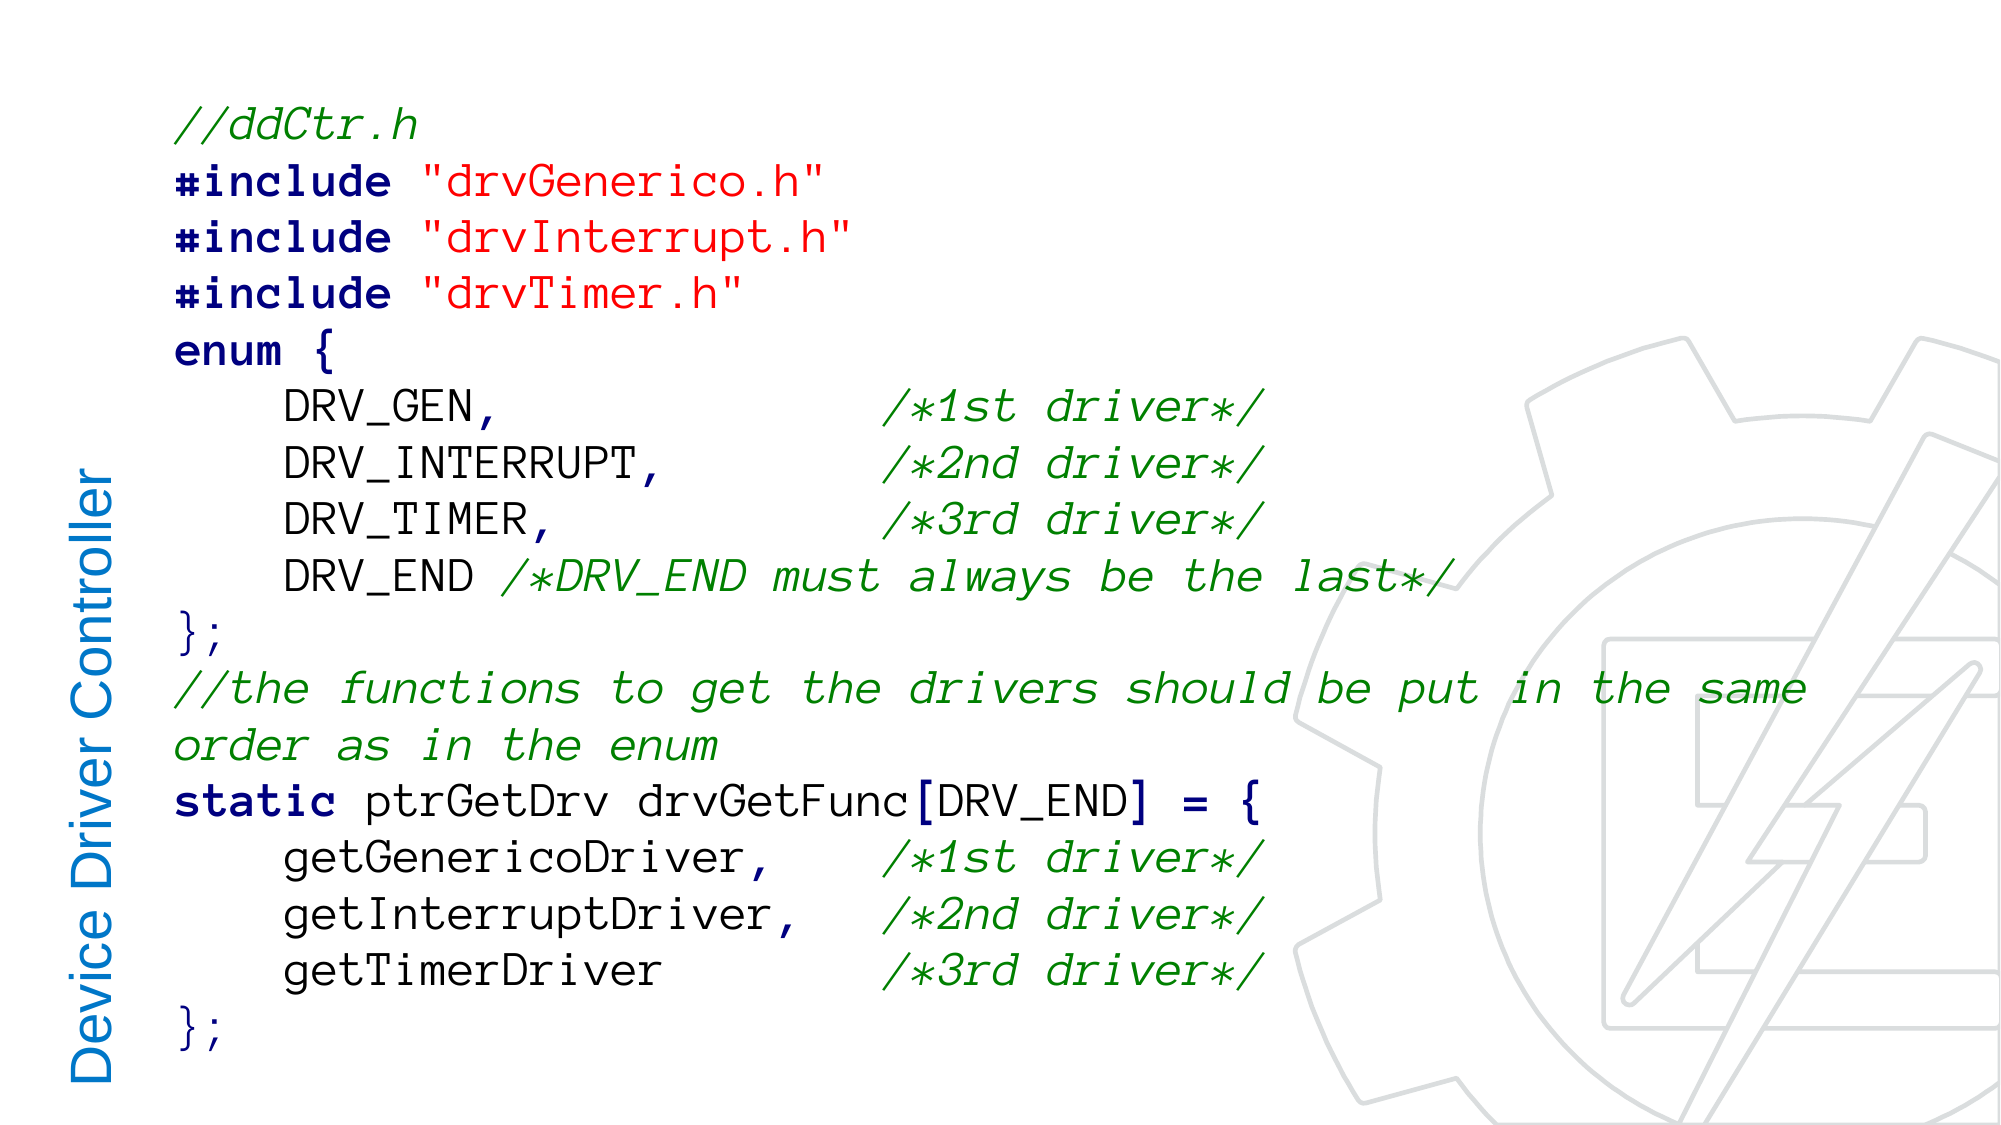

//ddCtr.h
#include "drvGenerico.h"
#include "drvInterrupt.h"
#include "drvTimer.h"
enum {
    DRV_GEN,              /*1st driver*/
    DRV_INTERRUPT,        /*2nd driver*/
    DRV_TIMER,            /*3rd driver*/
    DRV_END /*DRV_END must always be the last*/
};
//the functions to get the drivers should be put in the same order as in the enum
static ptrGetDrv drvGetFunc[DRV_END] = {
    getGenericoDriver,    /*1st driver*/
    getInterruptDriver,   /*2nd driver*/
    getTimerDriver        /*3rd driver*/
};
# Device Driver Controller